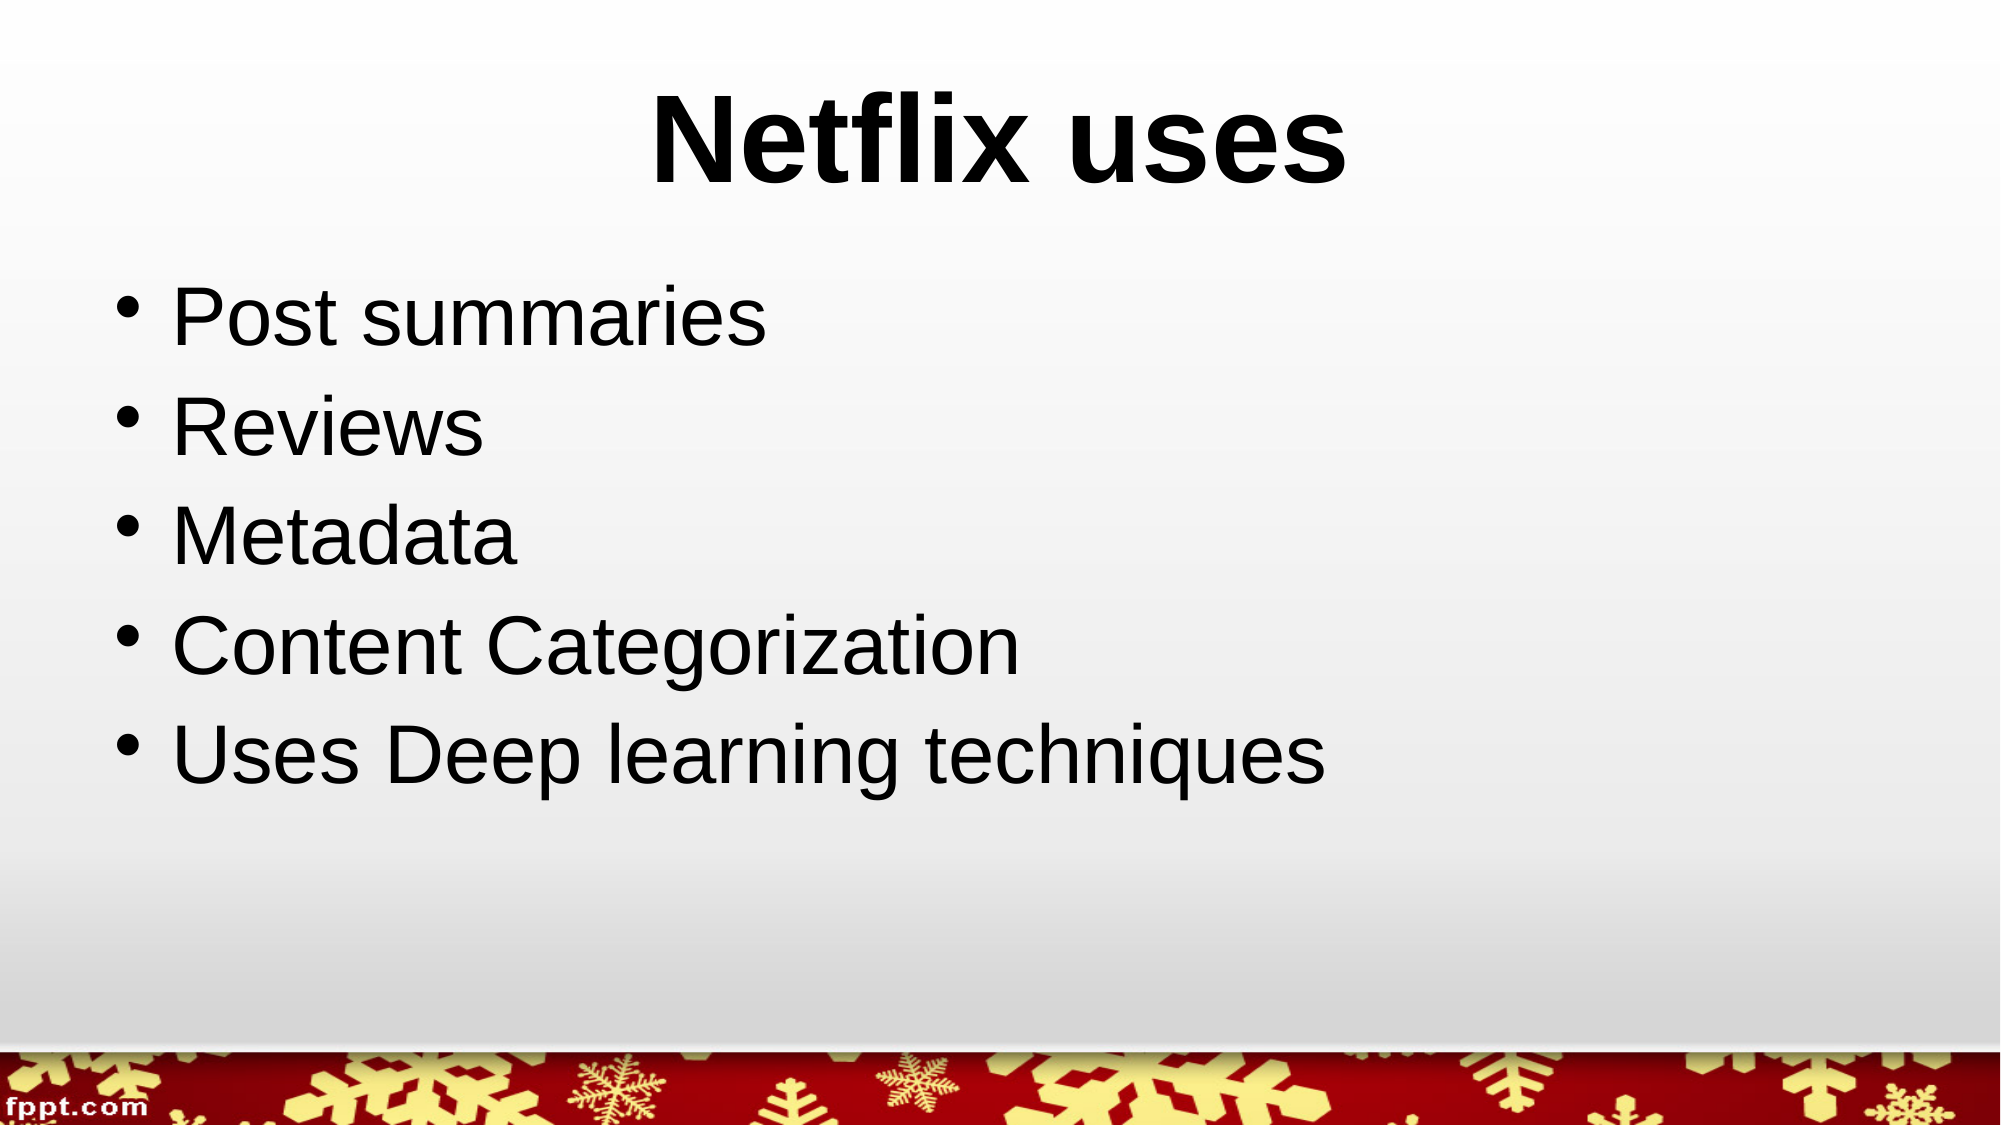

# Netflix uses
Post summaries
Reviews
Metadata
Content Categorization
Uses Deep learning techniques